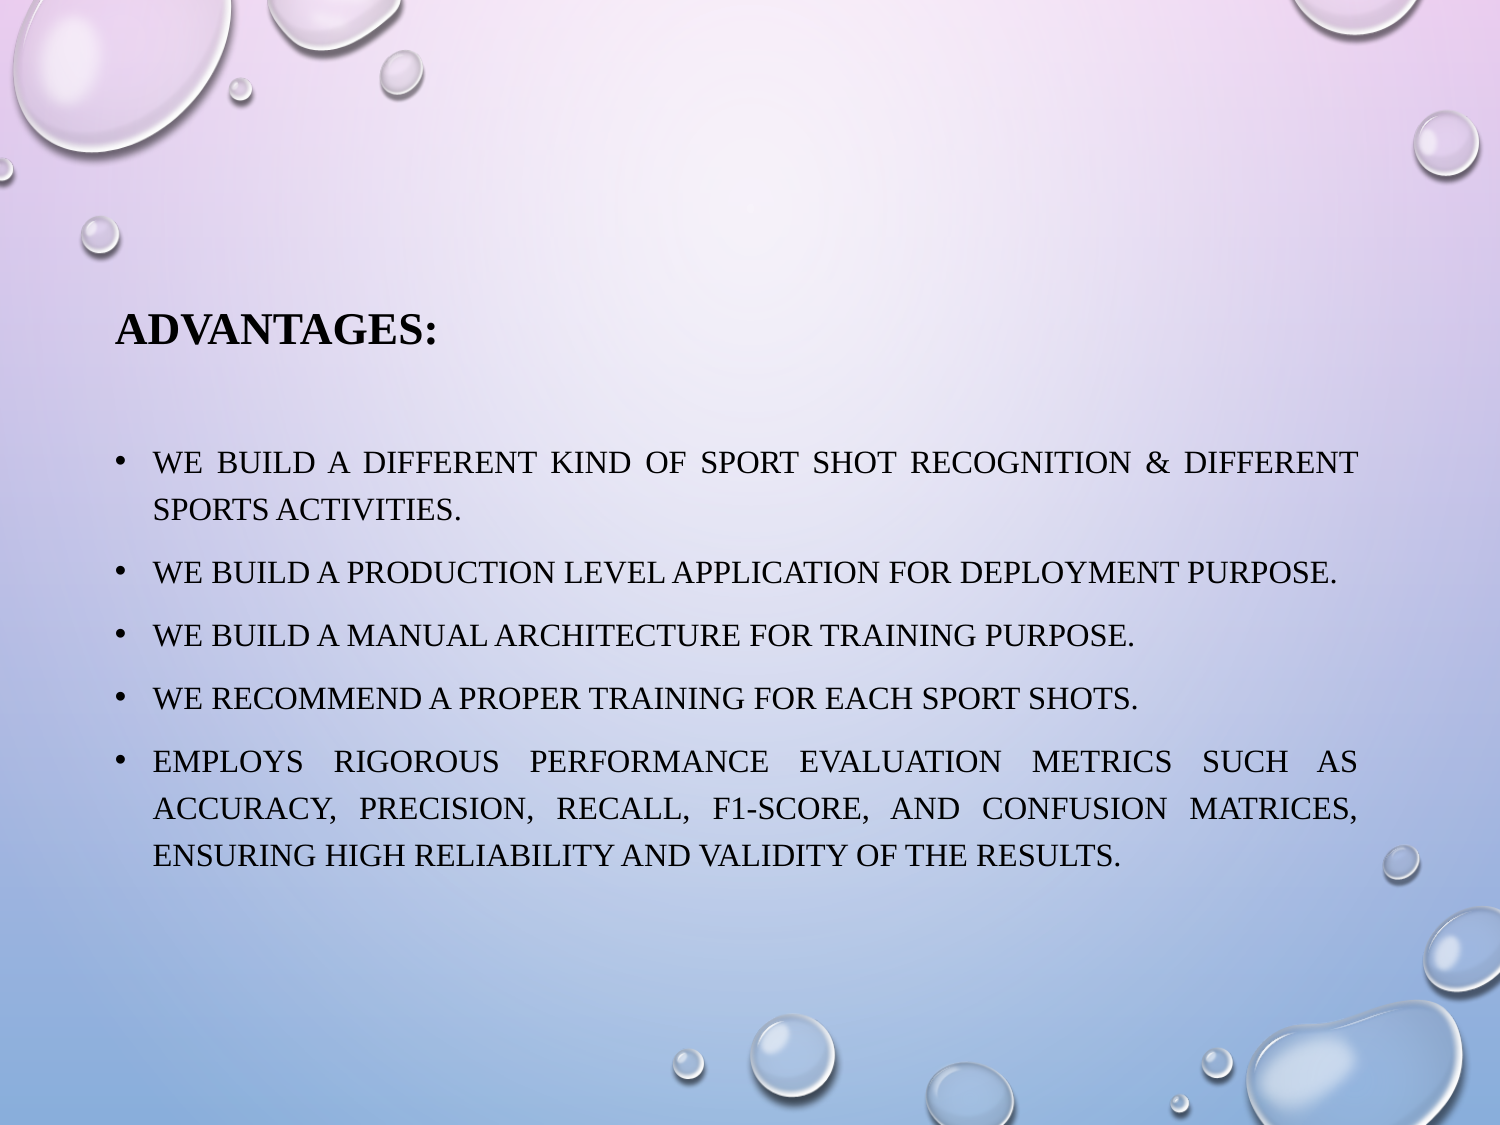

Advantages:

We build a different kind of sport shot recognition & different sports activities.
We build a production level application for deployment purpose.
We build a manual architecture for training purpose.
We recommend a proper training for each sport shots.
Employs rigorous performance evaluation metrics such as accuracy, precision, recall, F1-score, and confusion matrices, ensuring high reliability and validity of the results.